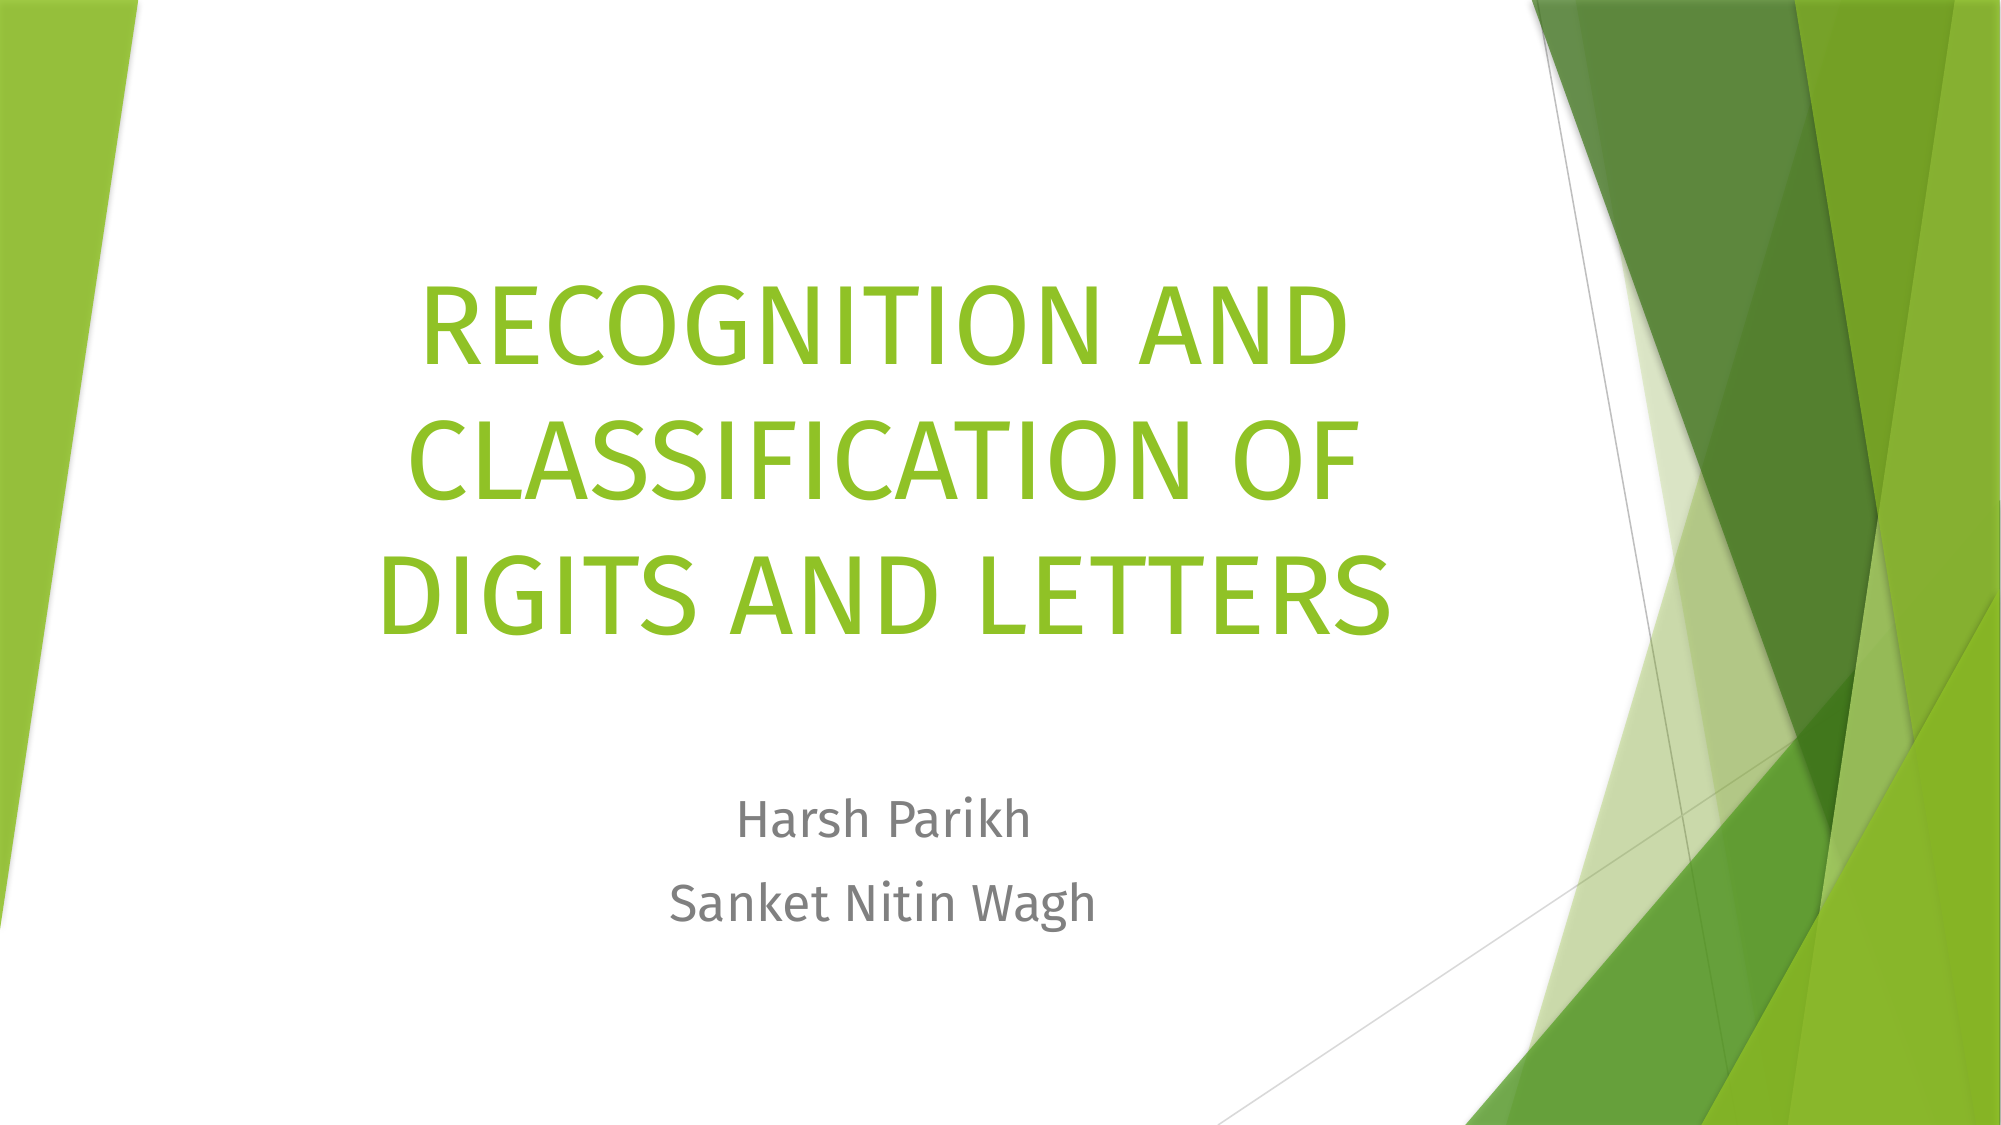

# RECOGNITION AND CLASSIFICATION OF DIGITS AND LETTERS
Harsh Parikh
Sanket Nitin Wagh